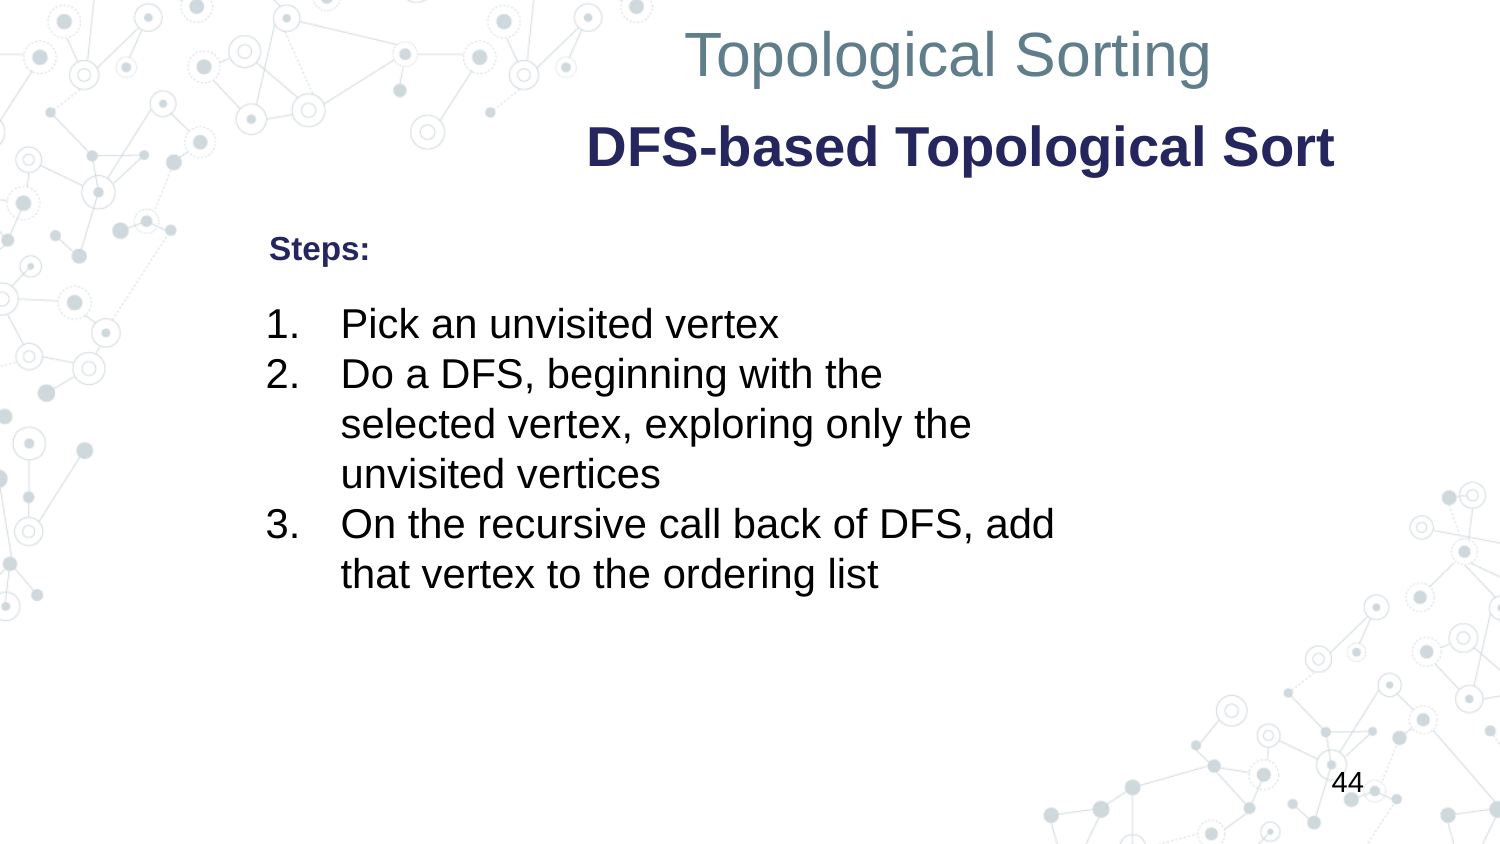

Topological Sorting
DFS-based Topological Sort
Steps:

Pick an unvisited vertex
Do a DFS, beginning with the selected vertex, exploring only the unvisited vertices
On the recursive call back of DFS, add that vertex to the ordering list